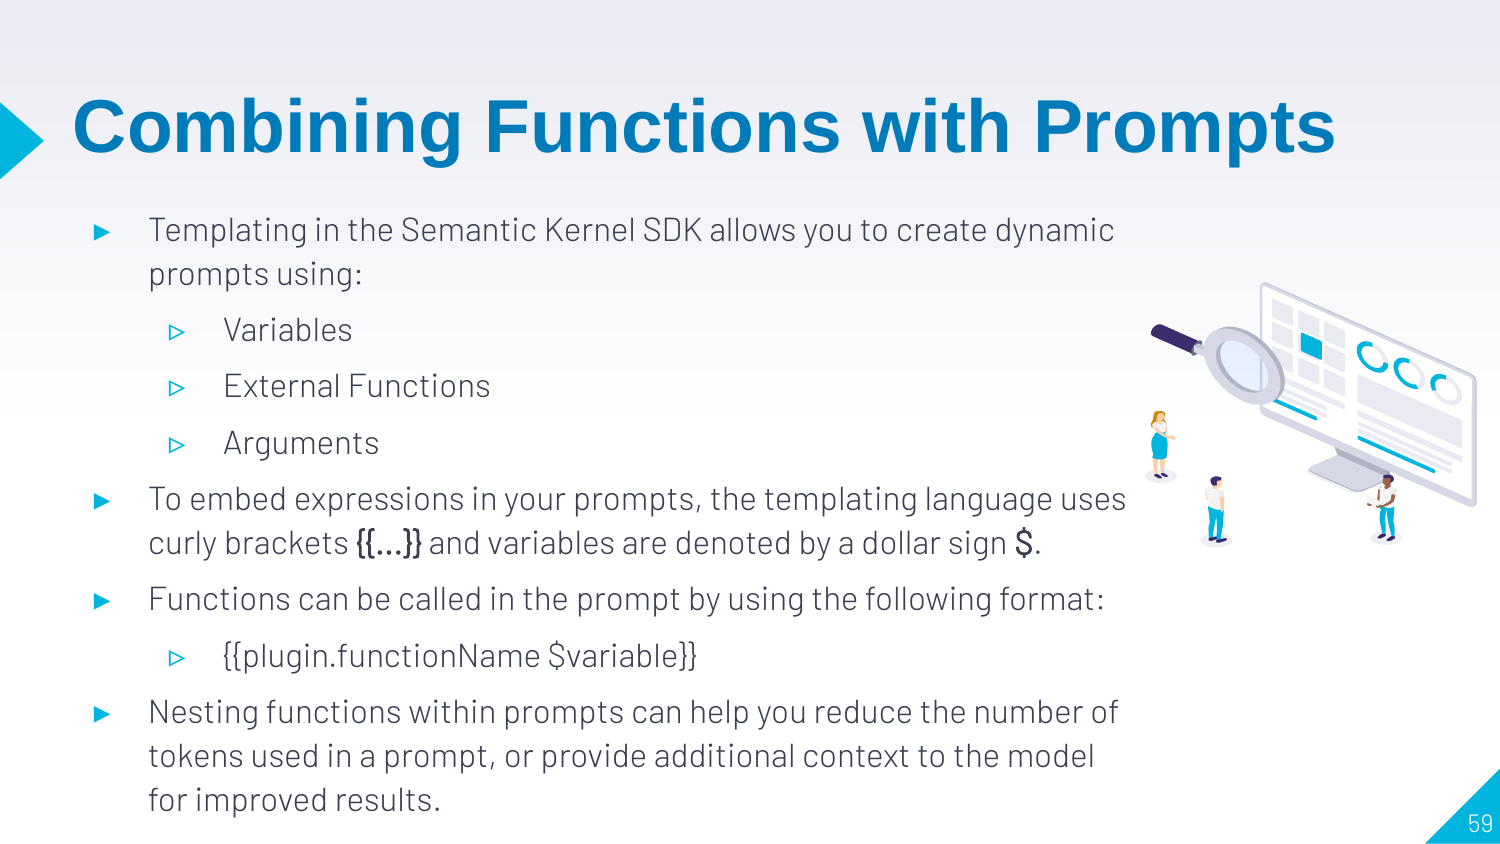

# Combining Functions with Prompts
Templating in the Semantic Kernel SDK allows you to create dynamic prompts using:
Variables
External Functions
Arguments
To embed expressions in your prompts, the templating language uses curly brackets {{...}} and variables are denoted by a dollar sign $.
Functions can be called in the prompt by using the following format:
{{plugin.functionName $variable}}
Nesting functions within prompts can help you reduce the number of tokens used in a prompt, or provide additional context to the model for improved results.

59